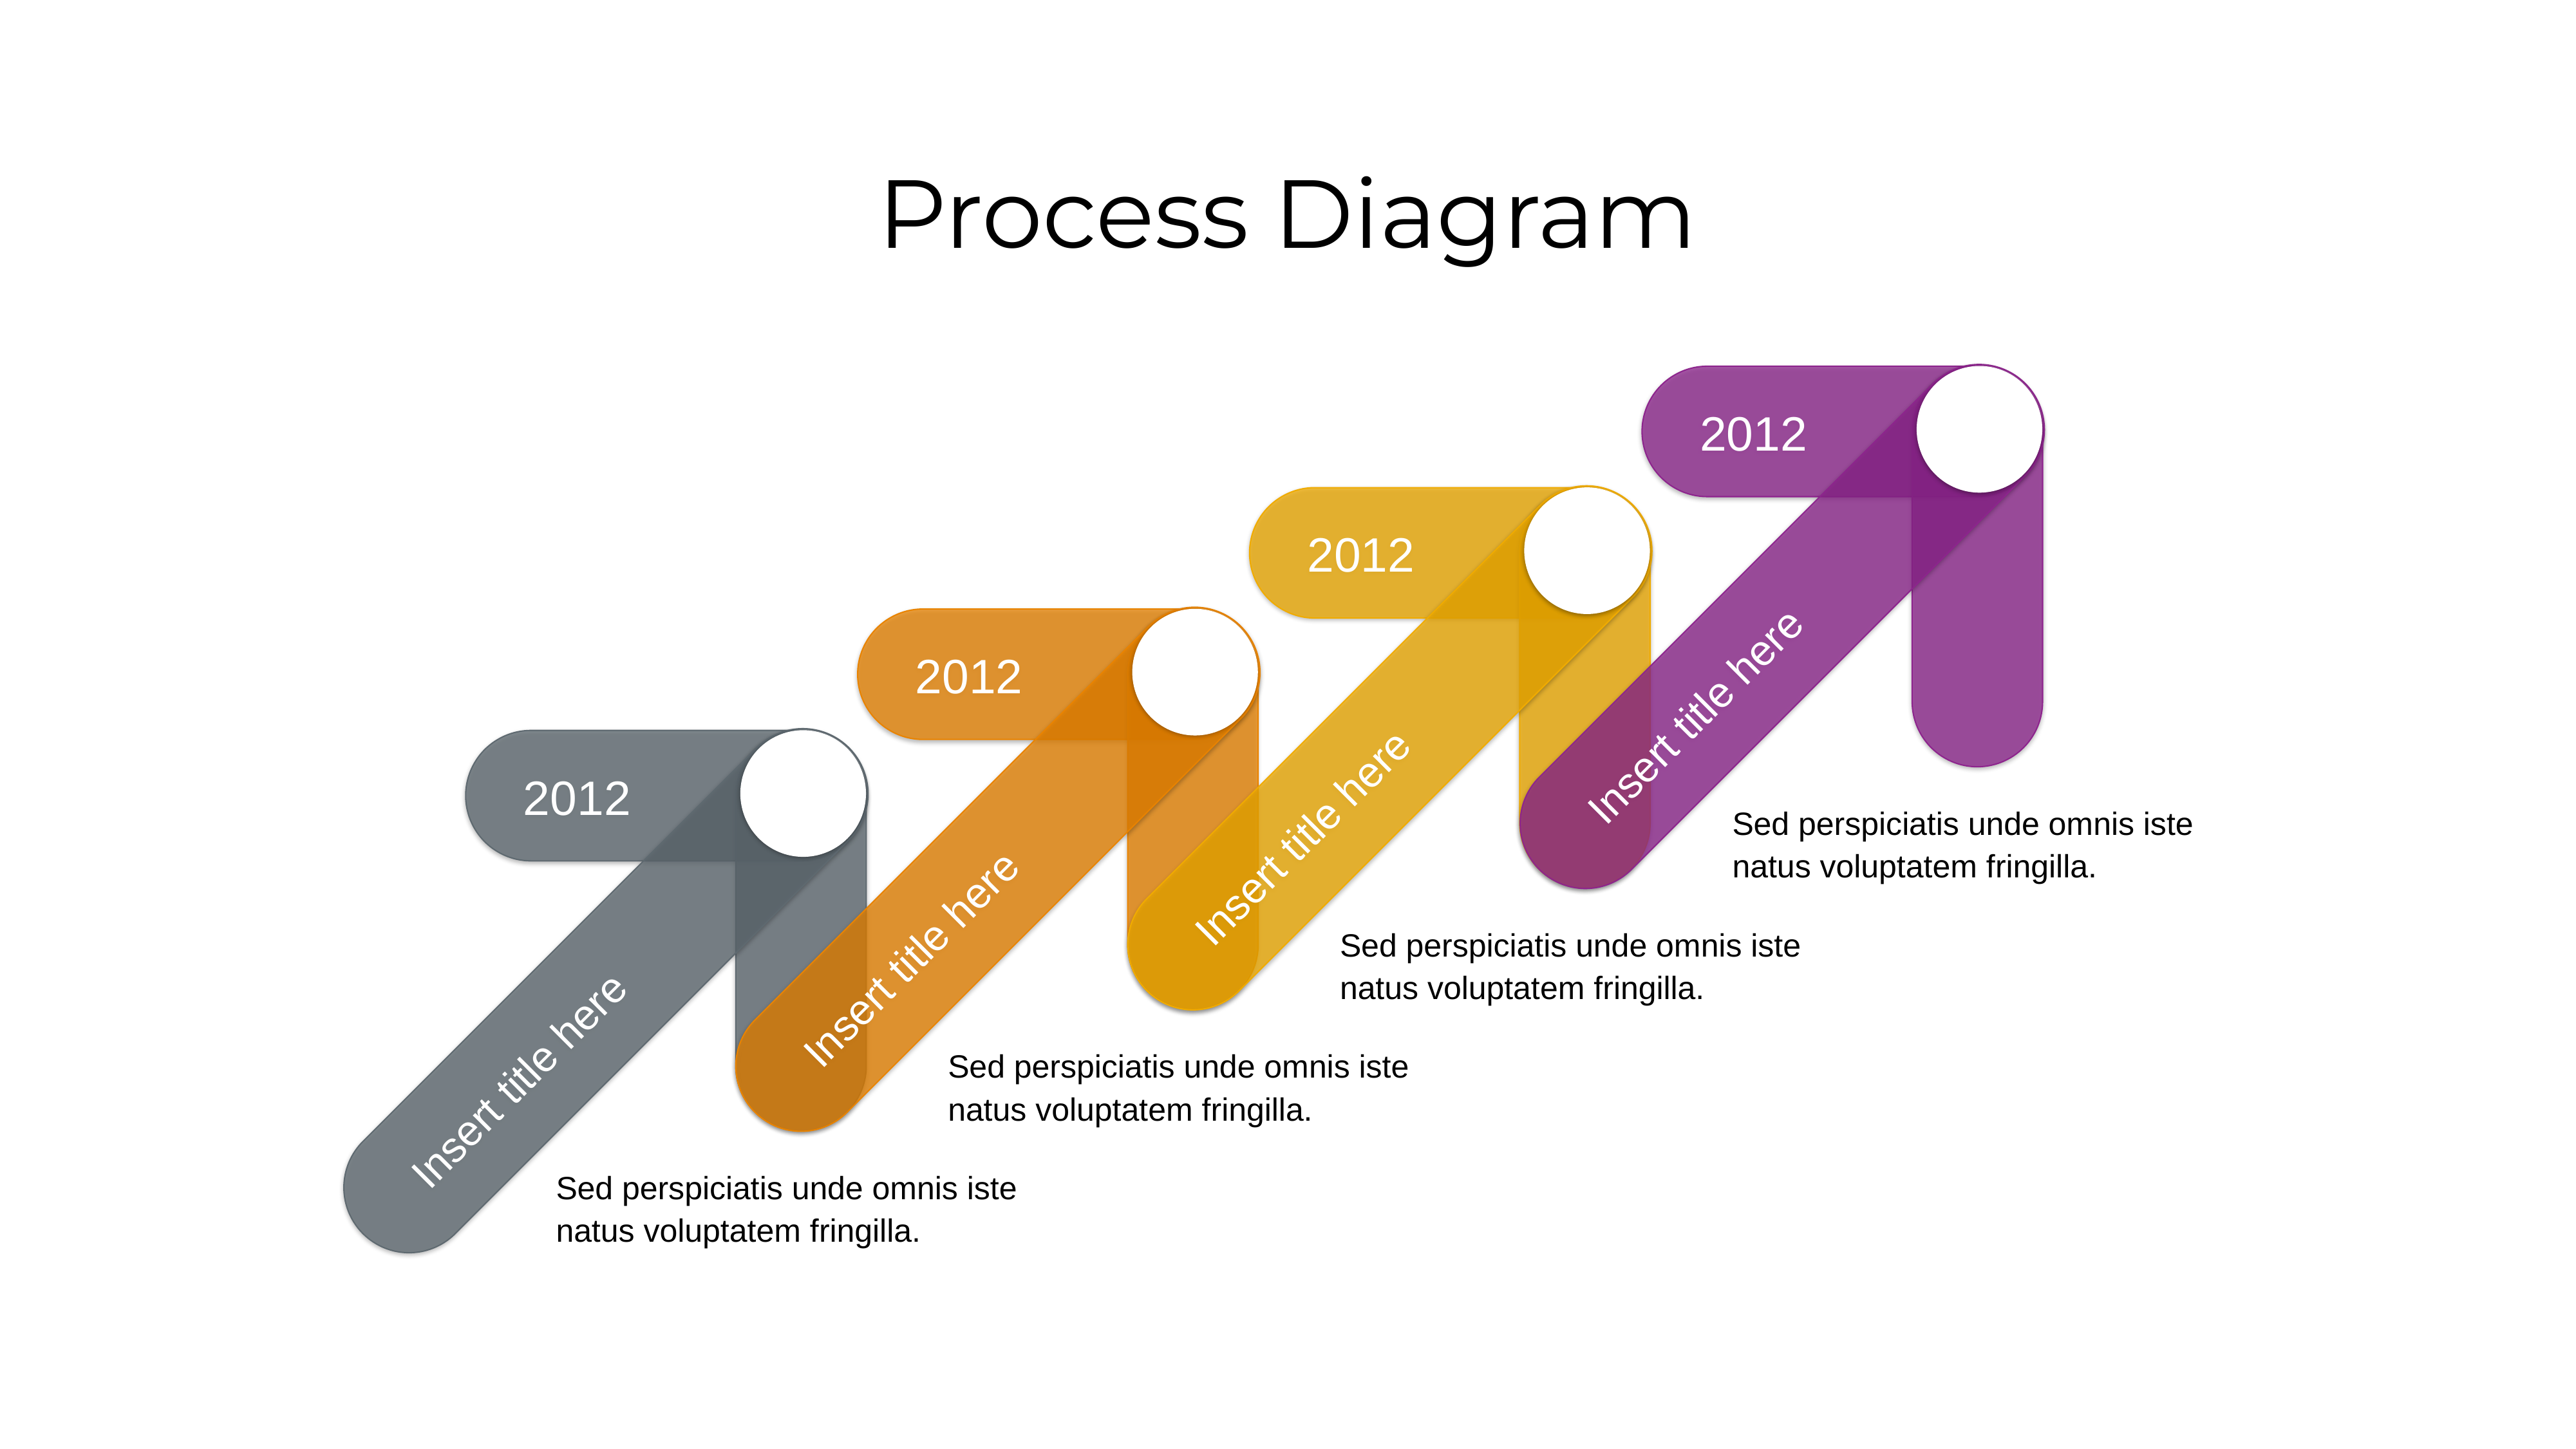

# Process Diagram
04
2012

Insert title here
03
2012

Insert title here
02
2012

Insert title here
01
2012

Insert title here
Sed perspiciatis unde omnis iste natus voluptatem fringilla.
Sed perspiciatis unde omnis iste natus voluptatem fringilla.
Sed perspiciatis unde omnis iste natus voluptatem fringilla.
Sed perspiciatis unde omnis iste natus voluptatem fringilla.